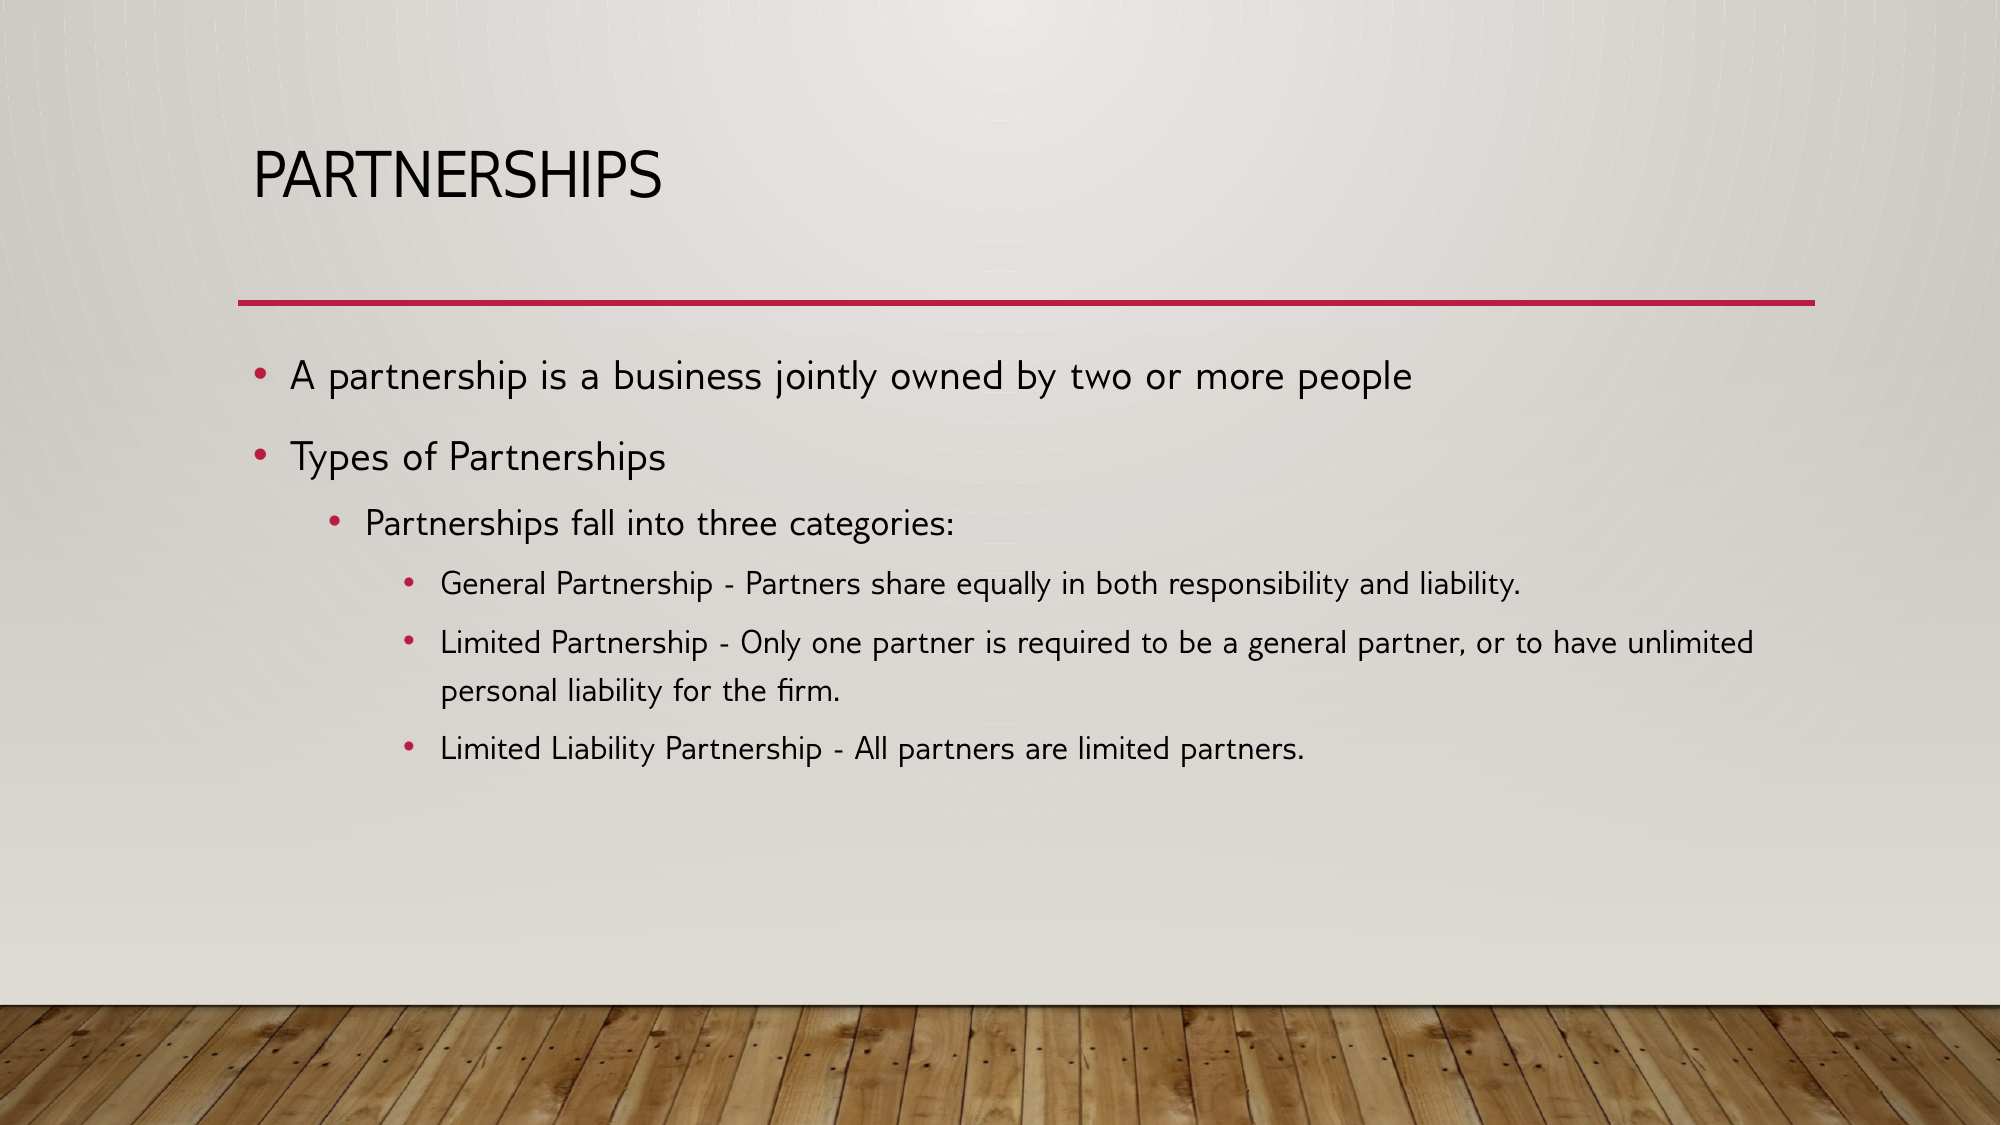

# Partnerships
A partnership is a business jointly owned by two or more people
Types of Partnerships
Partnerships fall into three categories:
General Partnership - Partners share equally in both responsibility and liability.
Limited Partnership - Only one partner is required to be a general partner, or to have unlimited personal liability for the firm.
Limited Liability Partnership - All partners are limited partners.